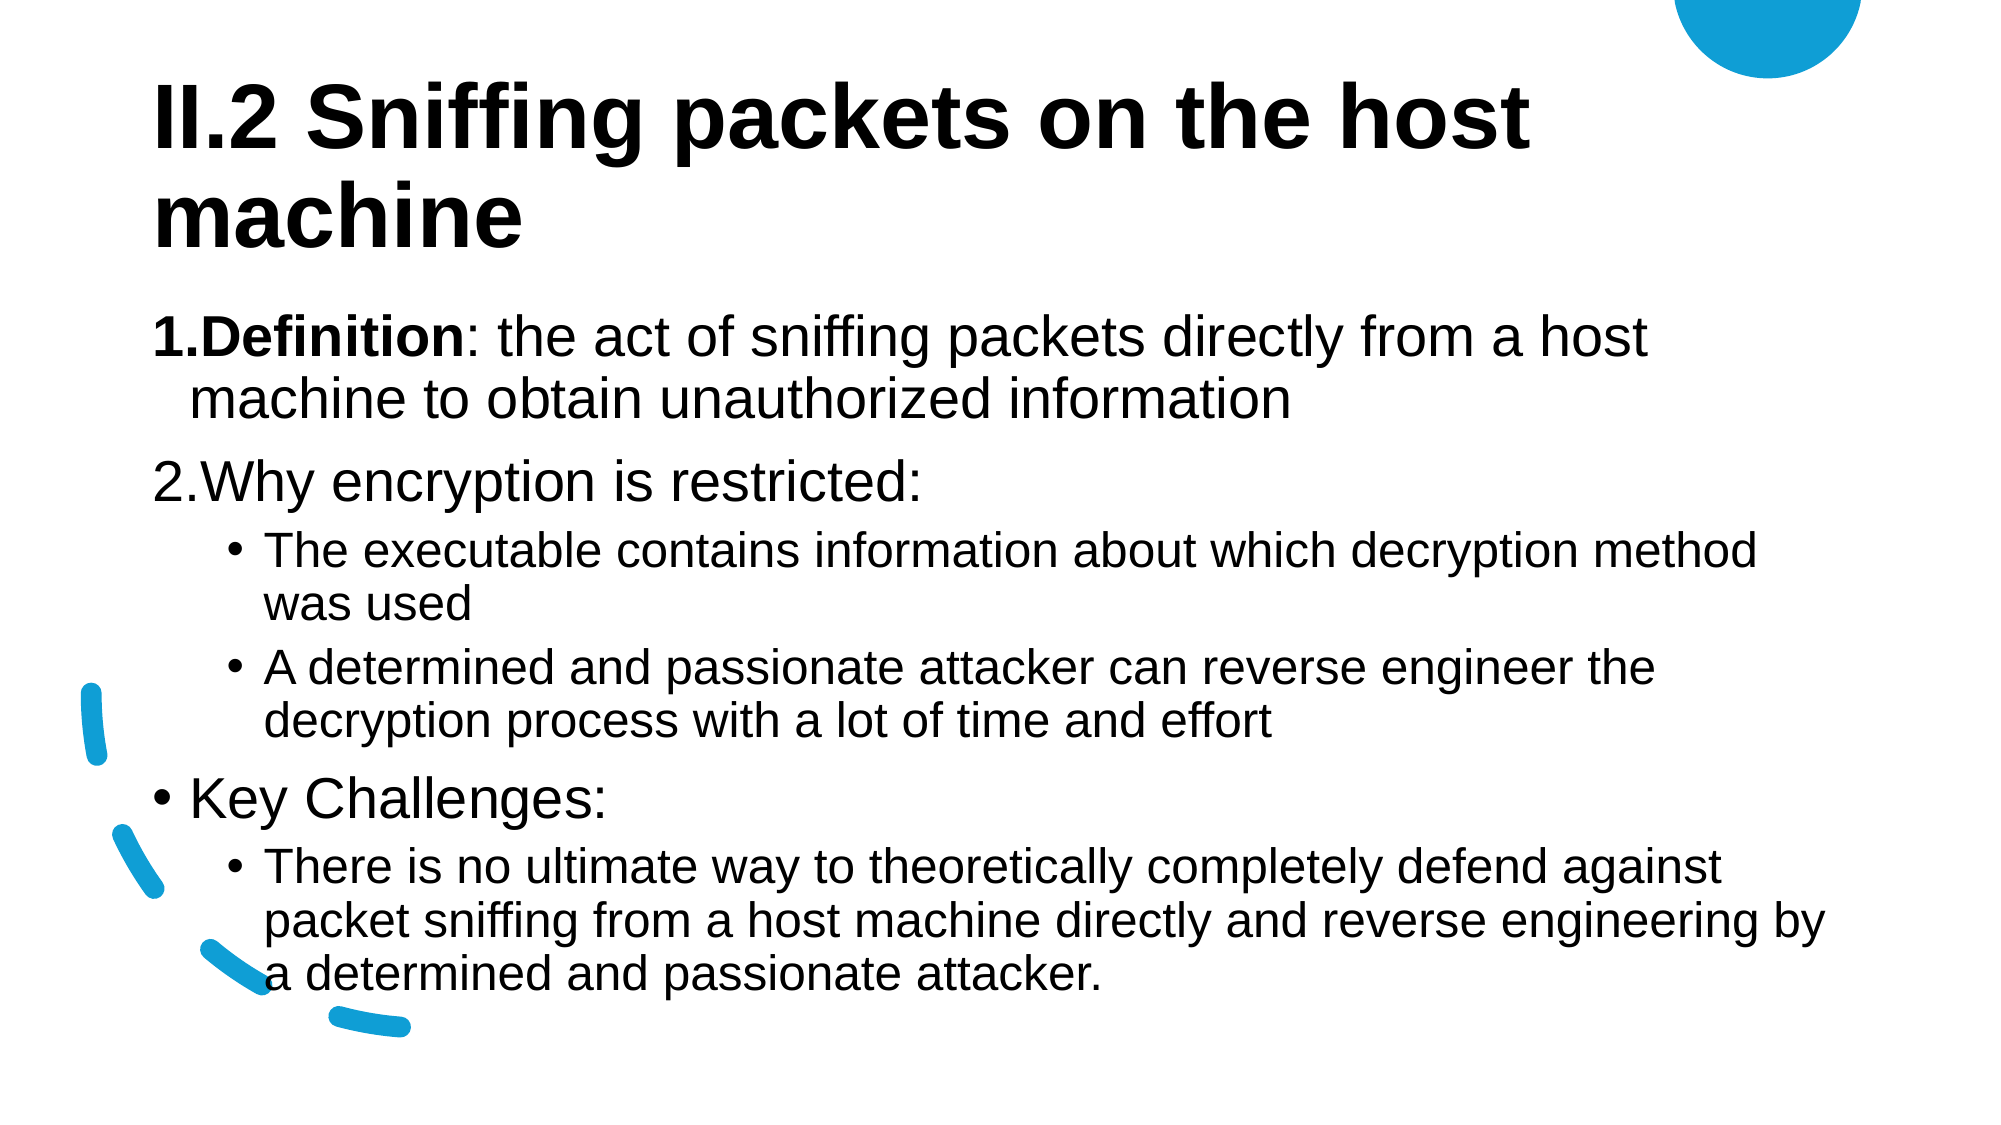

# II.2 Sniffing packets on the host machine
Definition: the act of sniffing packets directly from a host machine to obtain unauthorized information
Why encryption is restricted:
The executable contains information about which decryption method was used
A determined and passionate attacker can reverse engineer the decryption process with a lot of time and effort
Key Challenges:
There is no ultimate way to theoretically completely defend against packet sniffing from a host machine directly and reverse engineering by a determined and passionate attacker.